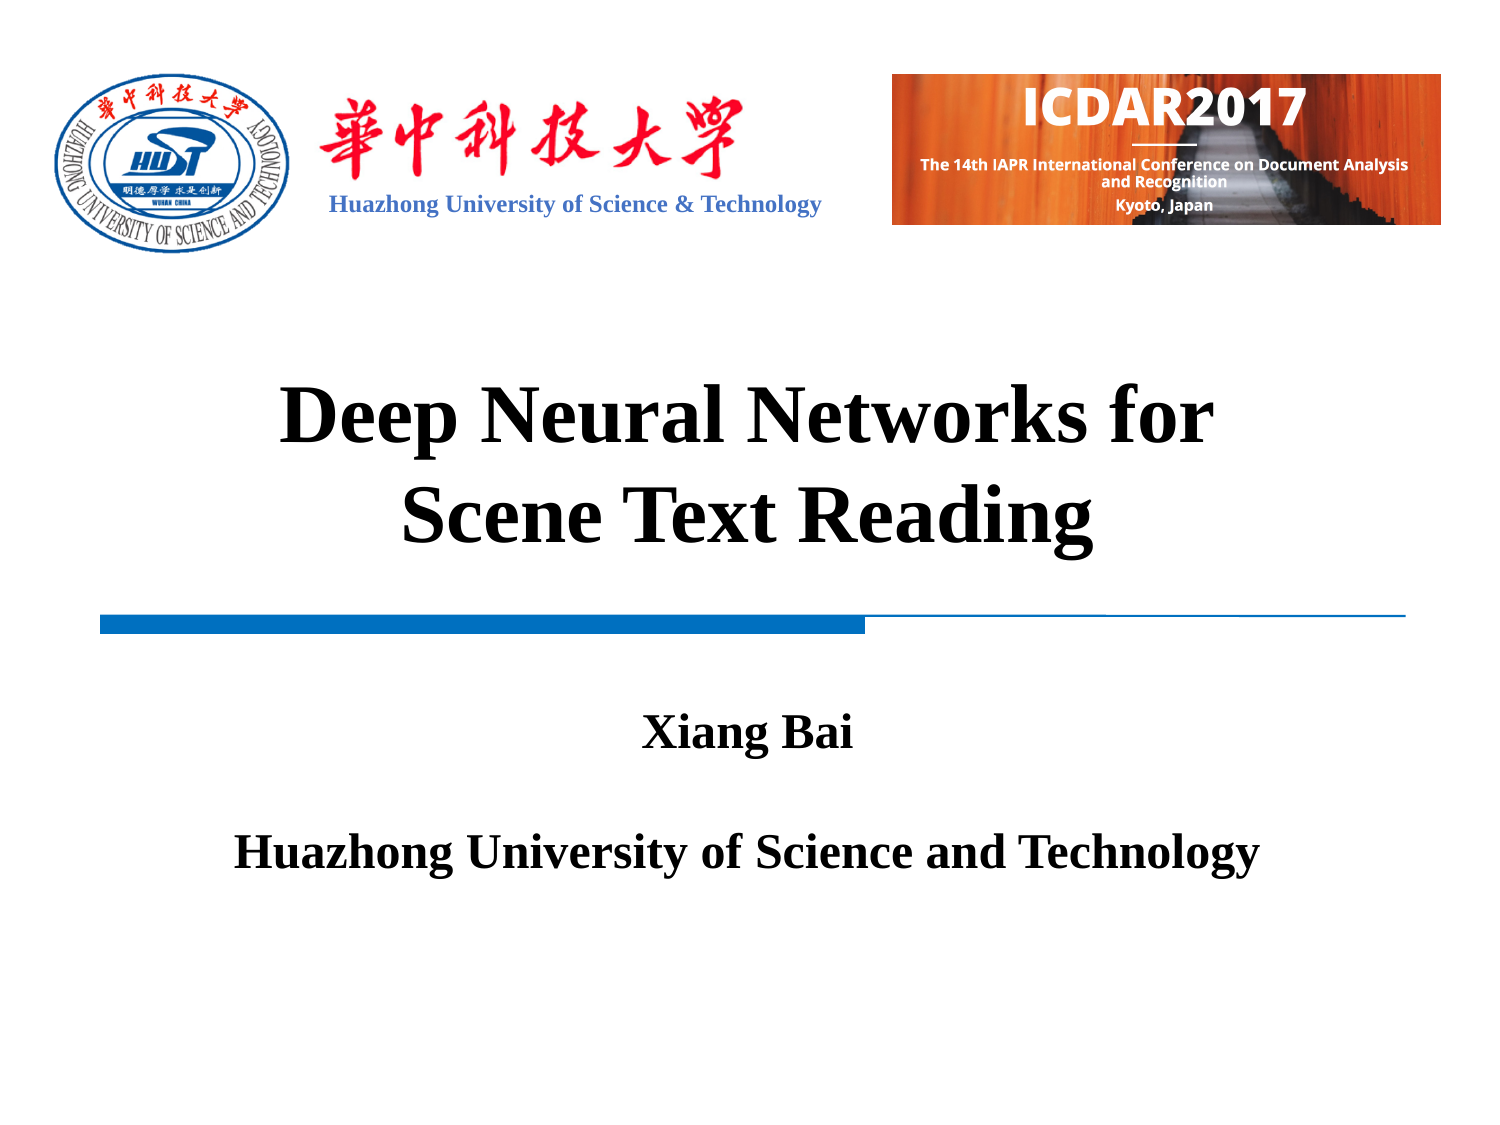

Deep Neural Networks for Scene Text Reading
Xiang Bai

Huazhong University of Science and Technology